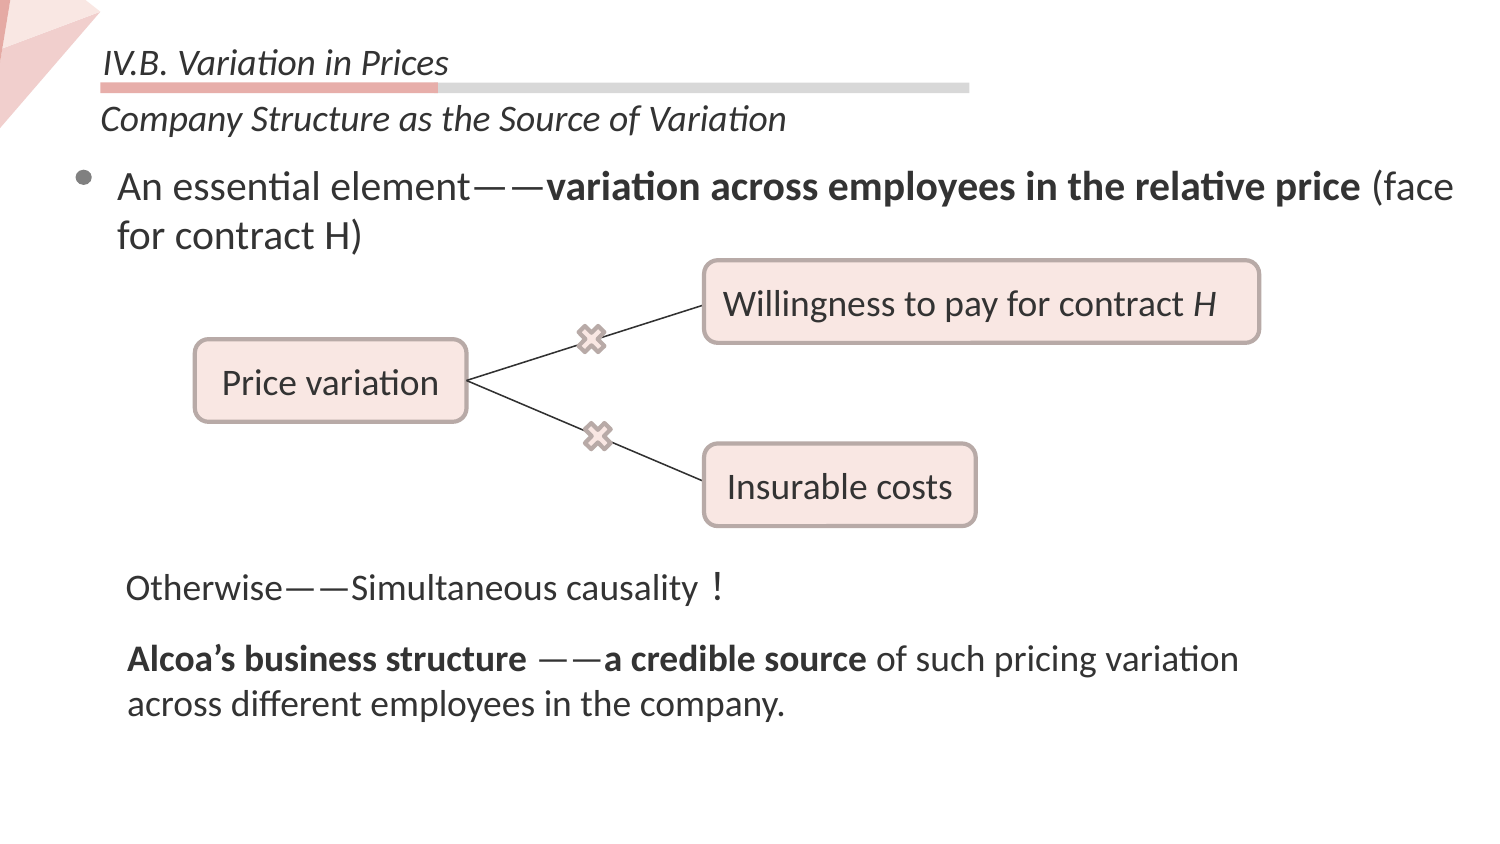

IV.B. Variation in Prices

Company Structure as the Source of Variation
An essential element——variation across employees in the relative price (face for contract H)

Willingness to pay for contract H
TOPIC HEAER ONE
We have many PowerPoint templates that has bee specifically designed.

Price variation

Insurable costs

Otherwise——Simultaneous causality！
Alcoa’s business structure ——a credible source of such pricing variation
across different employees in the company.